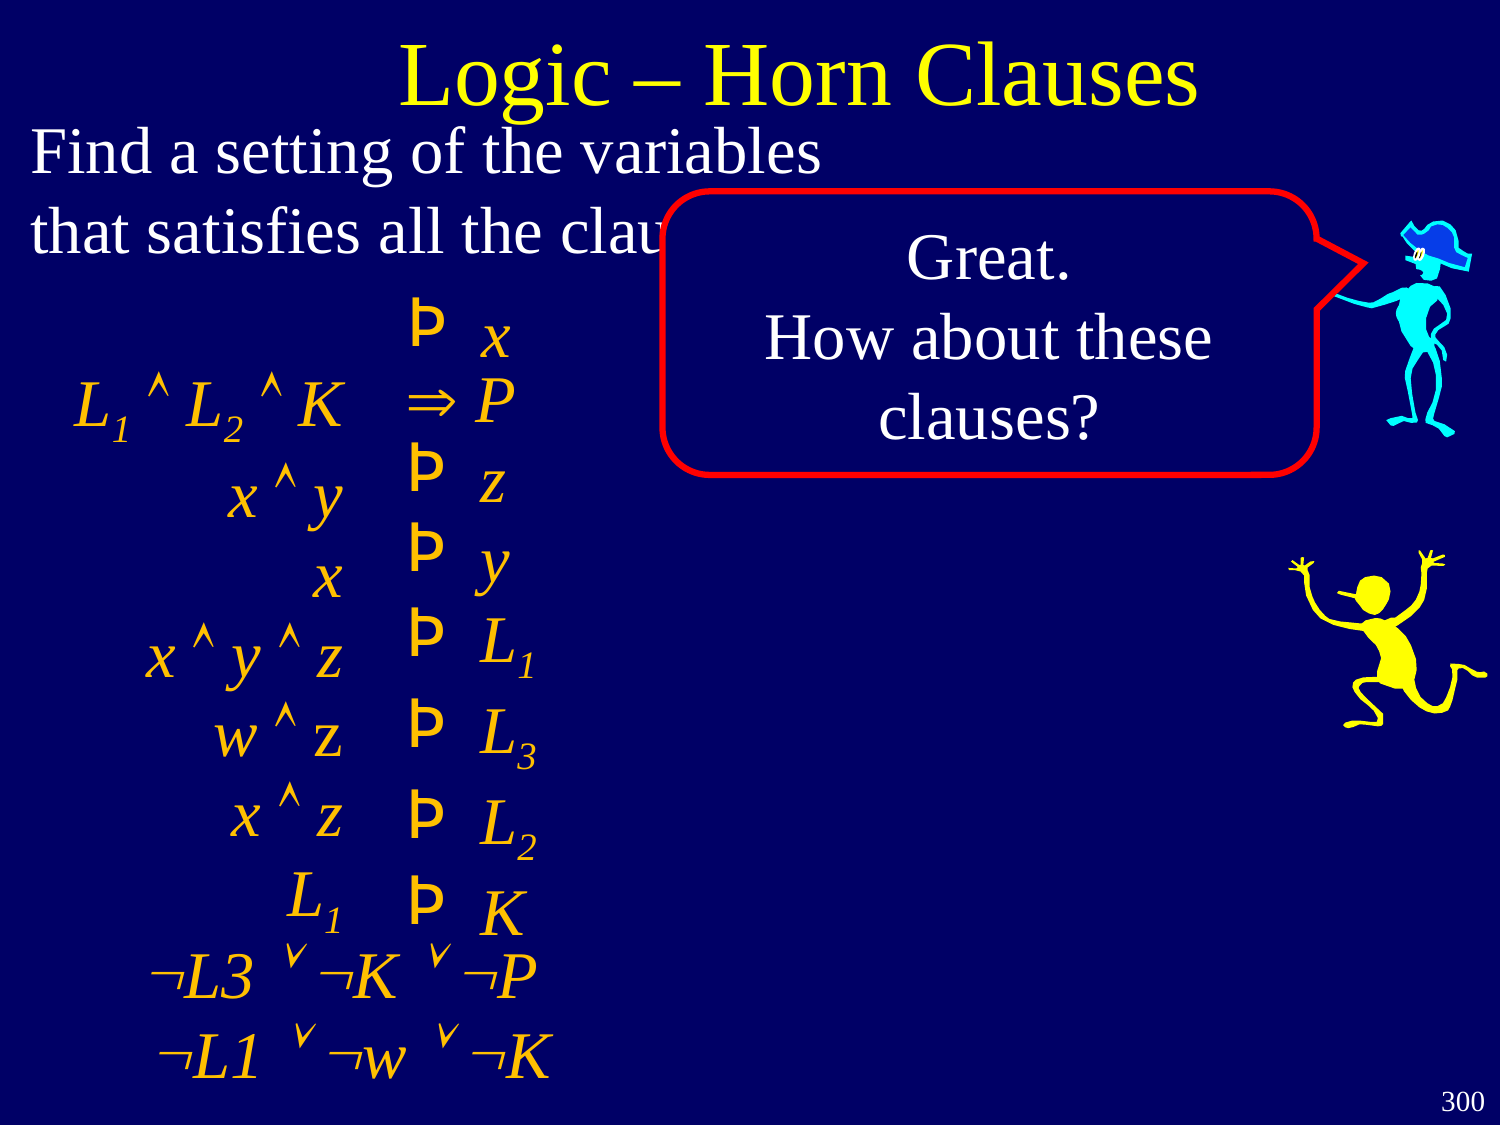

# Logic – Horn Clauses
Find a setting of the variables
that satisfies all the clauses.
Great.
How about these
clauses?

x
⇒ P
z
y
L1
L3
L2
K

L1 ∧ L2 ∧ K
x ∧ y
x
x ∧ y ∧ z
w ∧ z
x ∧ z
L1

¬L3 ∨ ¬K ∨ ¬P
¬L1 ∨ ¬w ∨ ¬K